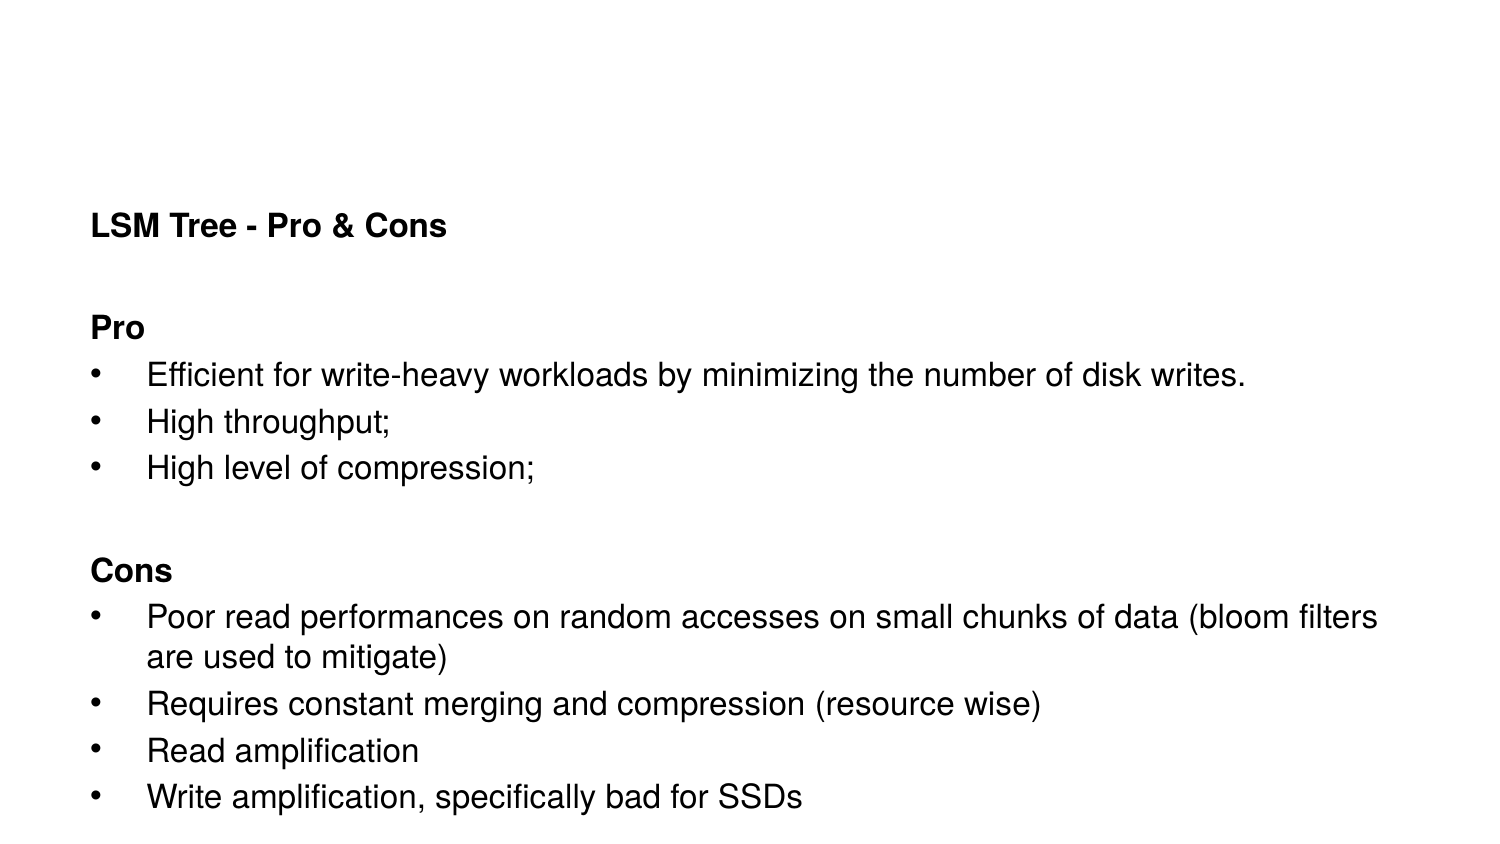

LSM Tree - Pro & Cons
Pro
Efficient for write-heavy workloads by minimizing the number of disk writes.
High throughput;
High level of compression;
Cons
Poor read performances on random accesses on small chunks of data (bloom filters are used to mitigate)
Requires constant merging and compression (resource wise)
Read amplification
Write amplification, specifically bad for SSDs
Optimizations
Optimizing interactions with hardware (e..g., NVMEs SSDs)
Compaction algorithms
Partitioning: range-partition the disk components (SSTables) of LSM-trees into multiple (usually fixed-size) small partitions.
Overall, a ton of LSM-tree based data structure have been proposed, playing with the trade-offs offered by the native implementation.
LSM Tree - Partitioning